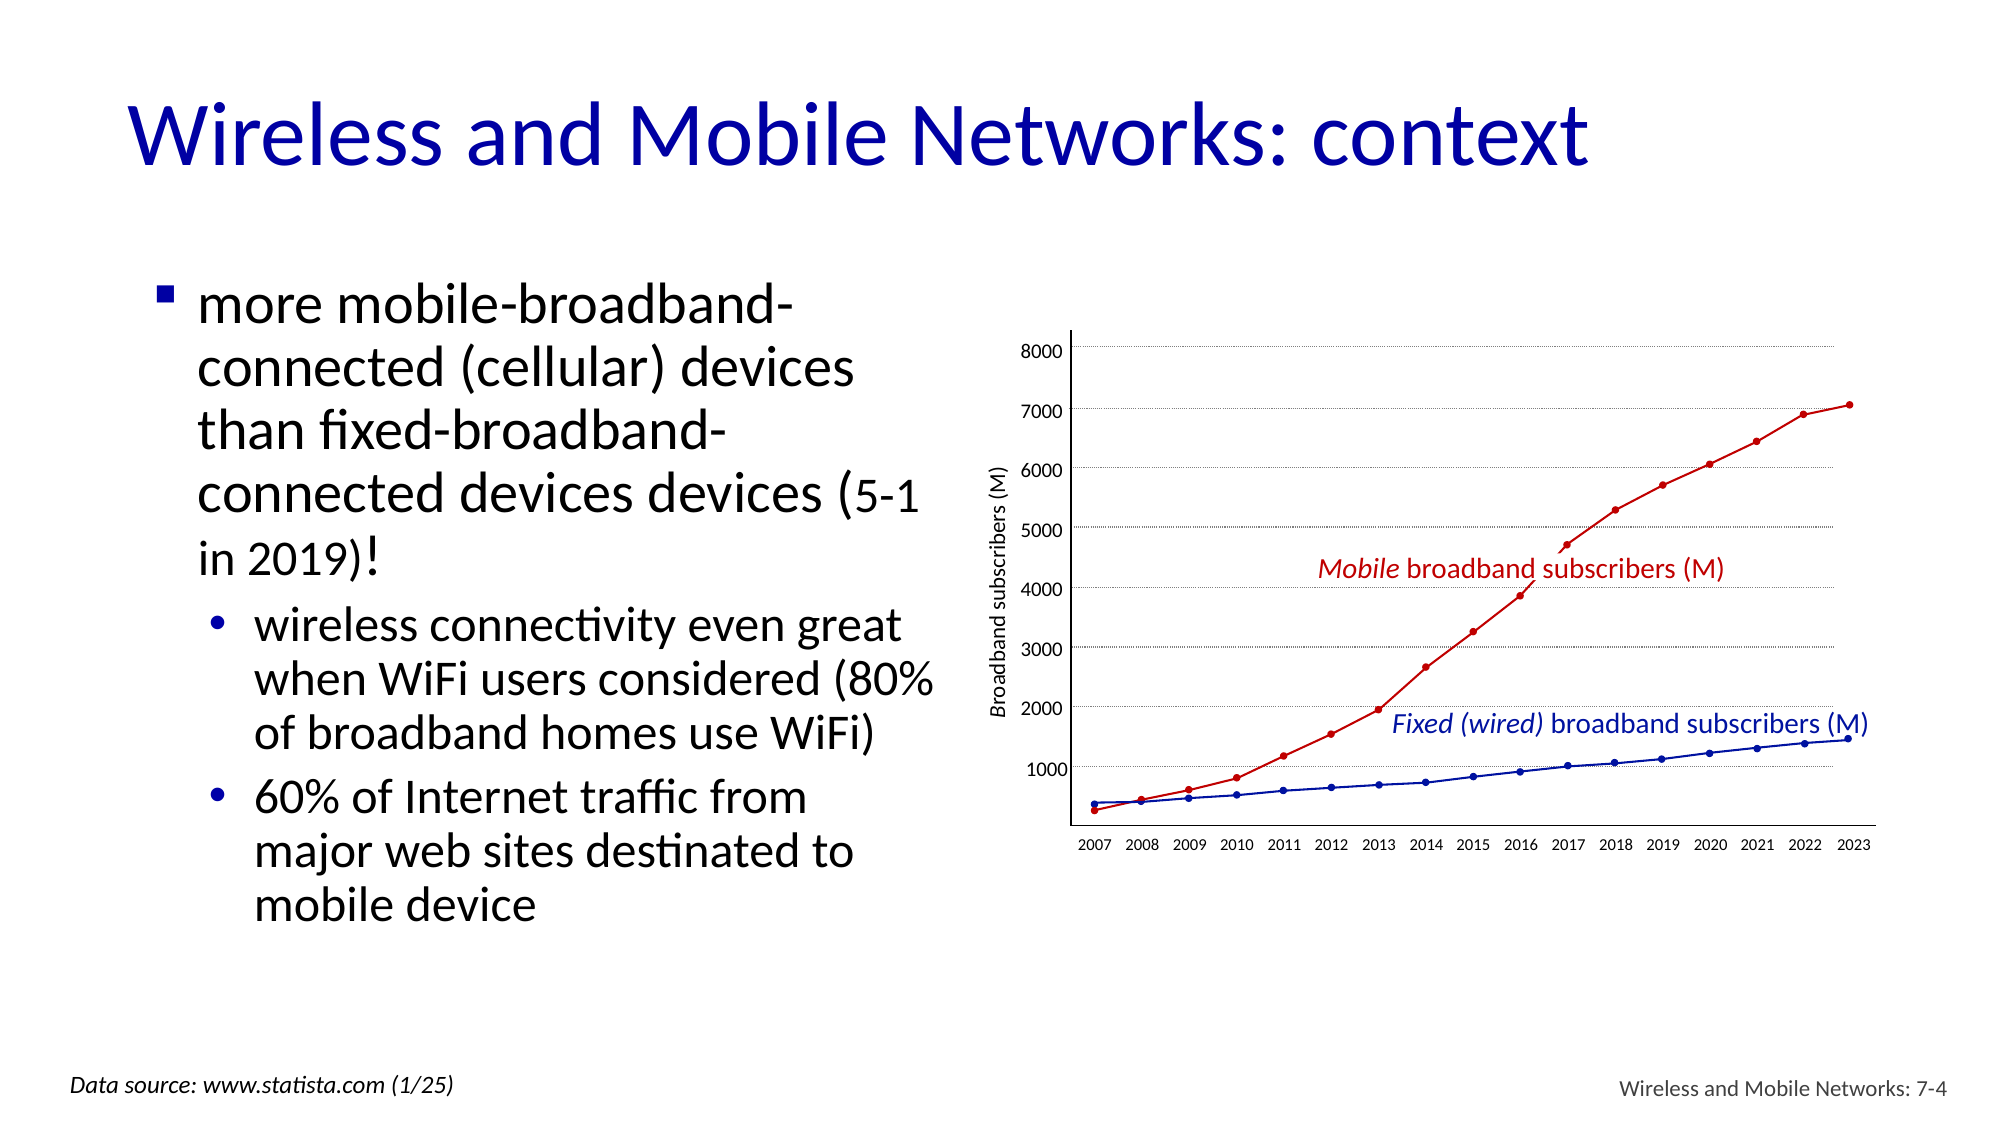

# Wireless and Mobile Networks: context
more mobile-broadband-connected (cellular) devices than fixed-broadband-connected devices devices (5-1 in 2019)!
wireless connectivity even great when WiFi users considered (80% of broadband homes use WiFi)
60% of Internet traffic from major web sites destinated to mobile device
8000
7000

6000

5000

Mobile broadband subscribers (M)

4000
Broadband subscribers (M)

3000

2000
Fixed (wired) broadband subscribers (M)

1000

2007
2008
2009
2010
2011
2012
2013
2014
2015
2016
2017
2018
2019
2020
2021
2022
2023
Wireless and Mobile Networks: 7-4
Data source: www.statista.com (1/25)